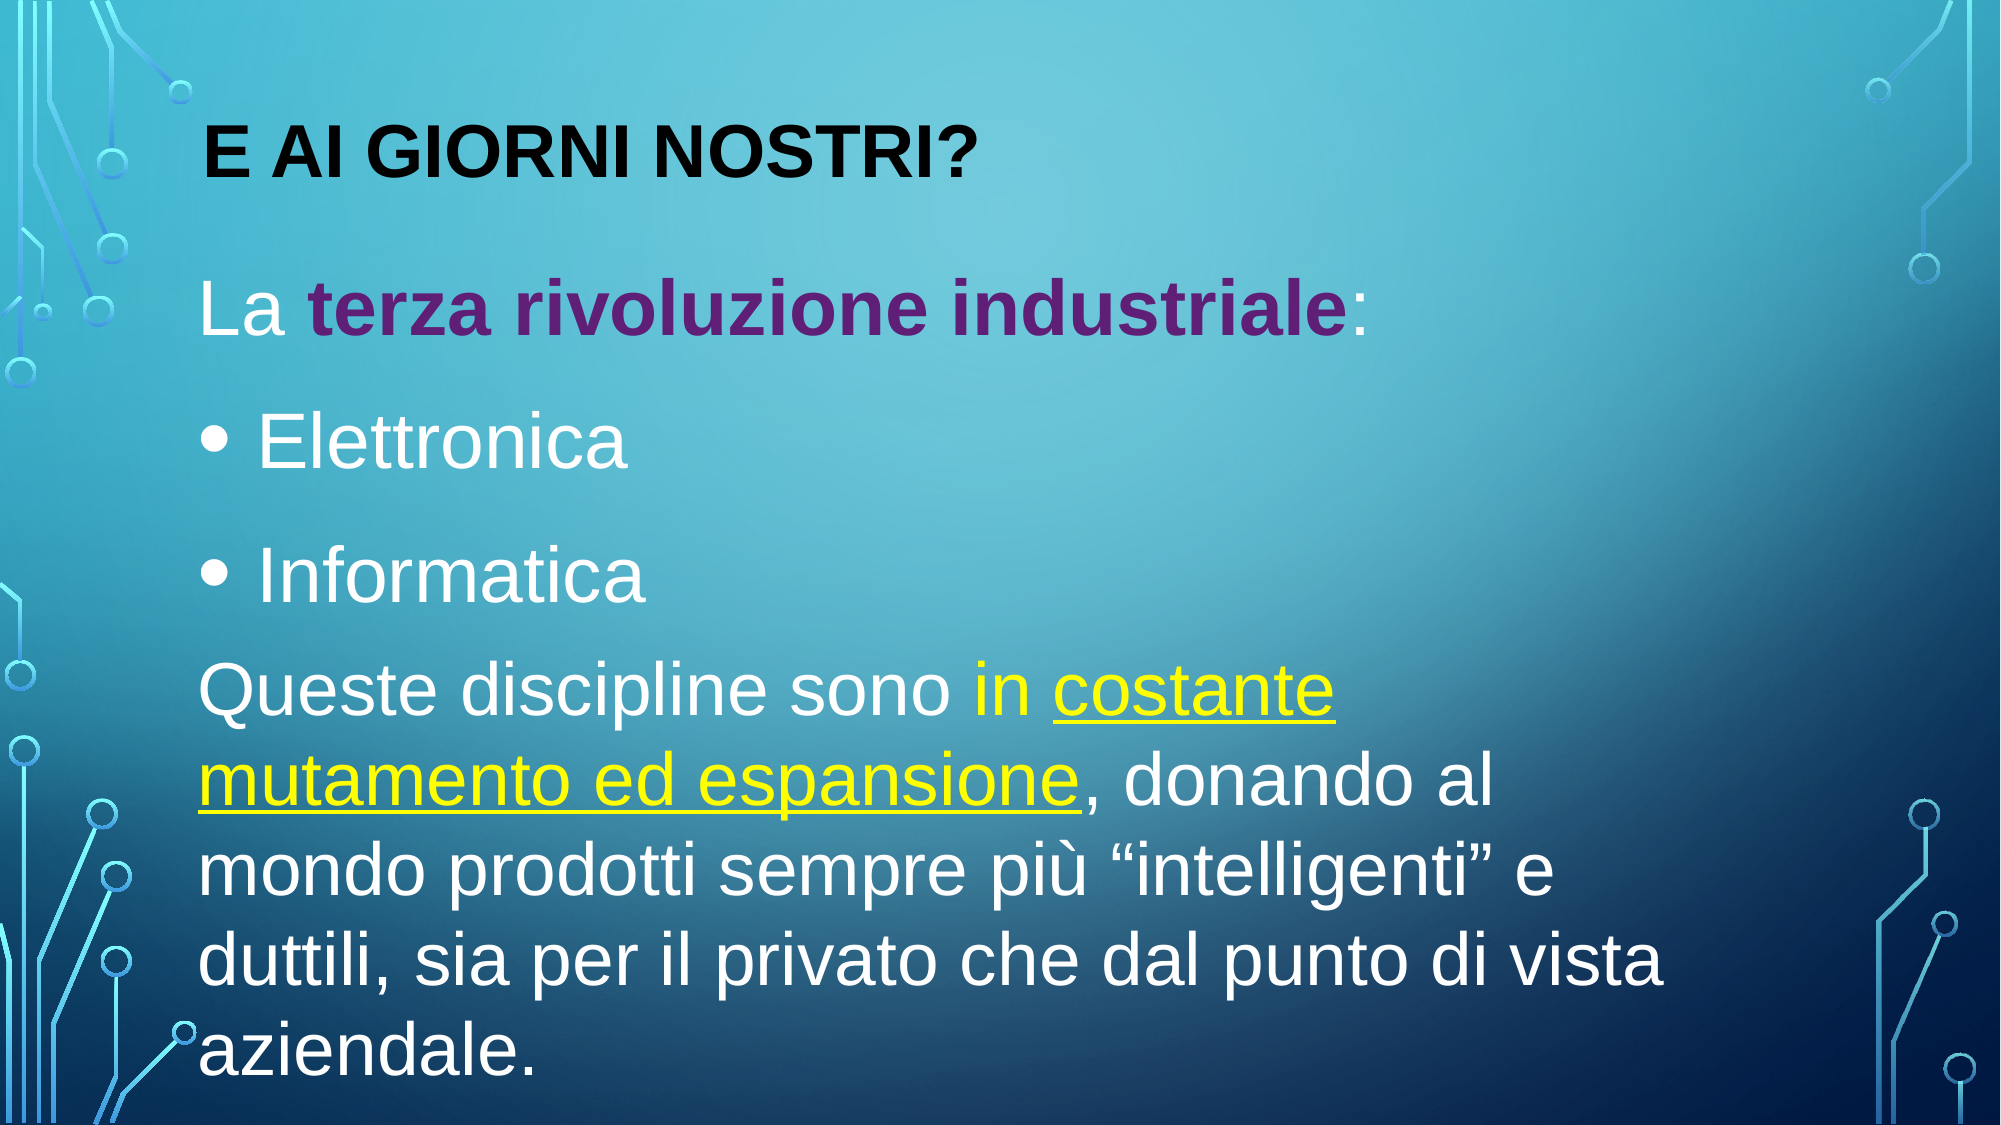

# E ai giorni nostri?
La terza rivoluzione industriale:
 Elettronica
 Informatica

Queste discipline sono in costante mutamento ed espansione, donando al mondo prodotti sempre più “intelligenti” e duttili, sia per il privato che dal punto di vista aziendale.